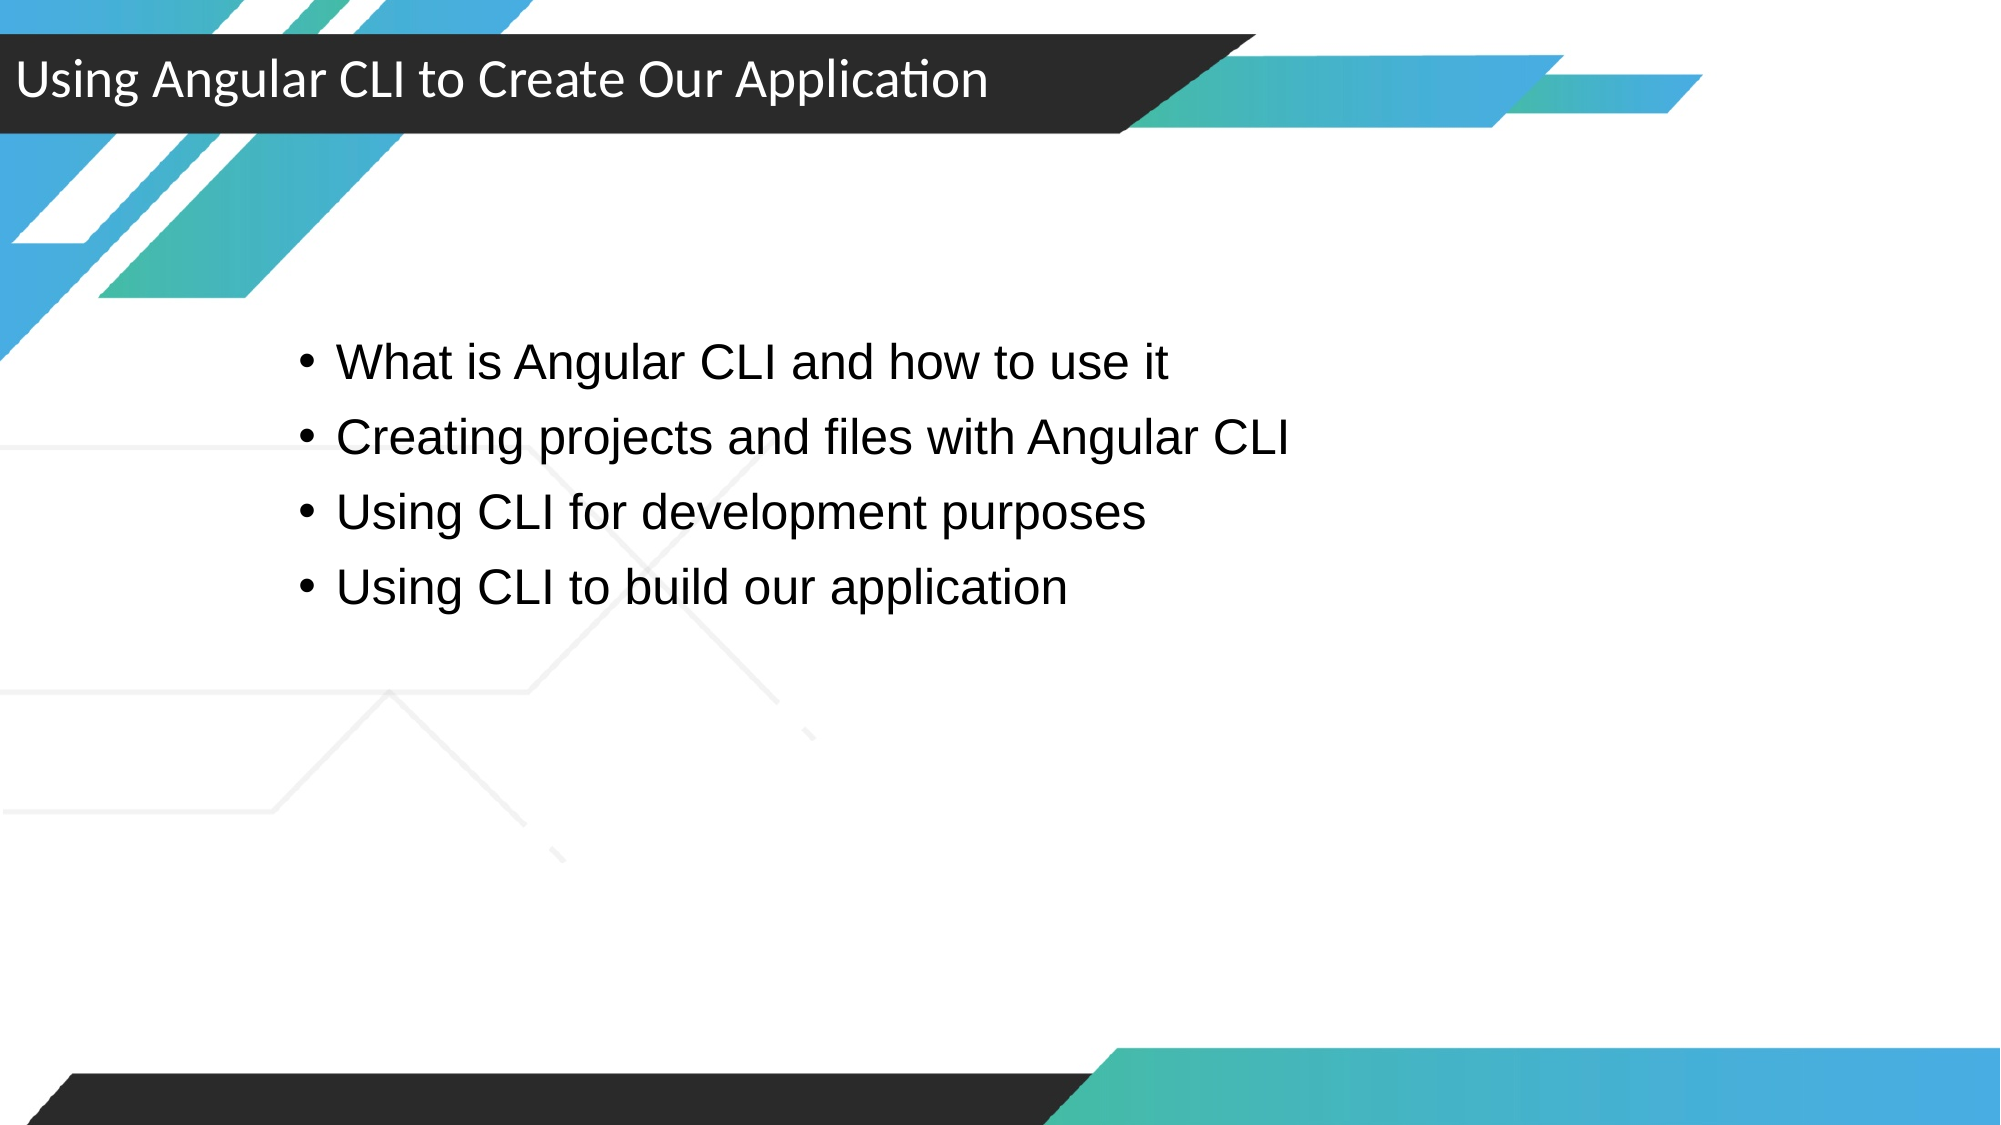

Using Angular CLI to Create Our Application
What is Angular CLI and how to use it
Creating projects and files with Angular CLI
Using CLI for development purposes
Using CLI to build our application